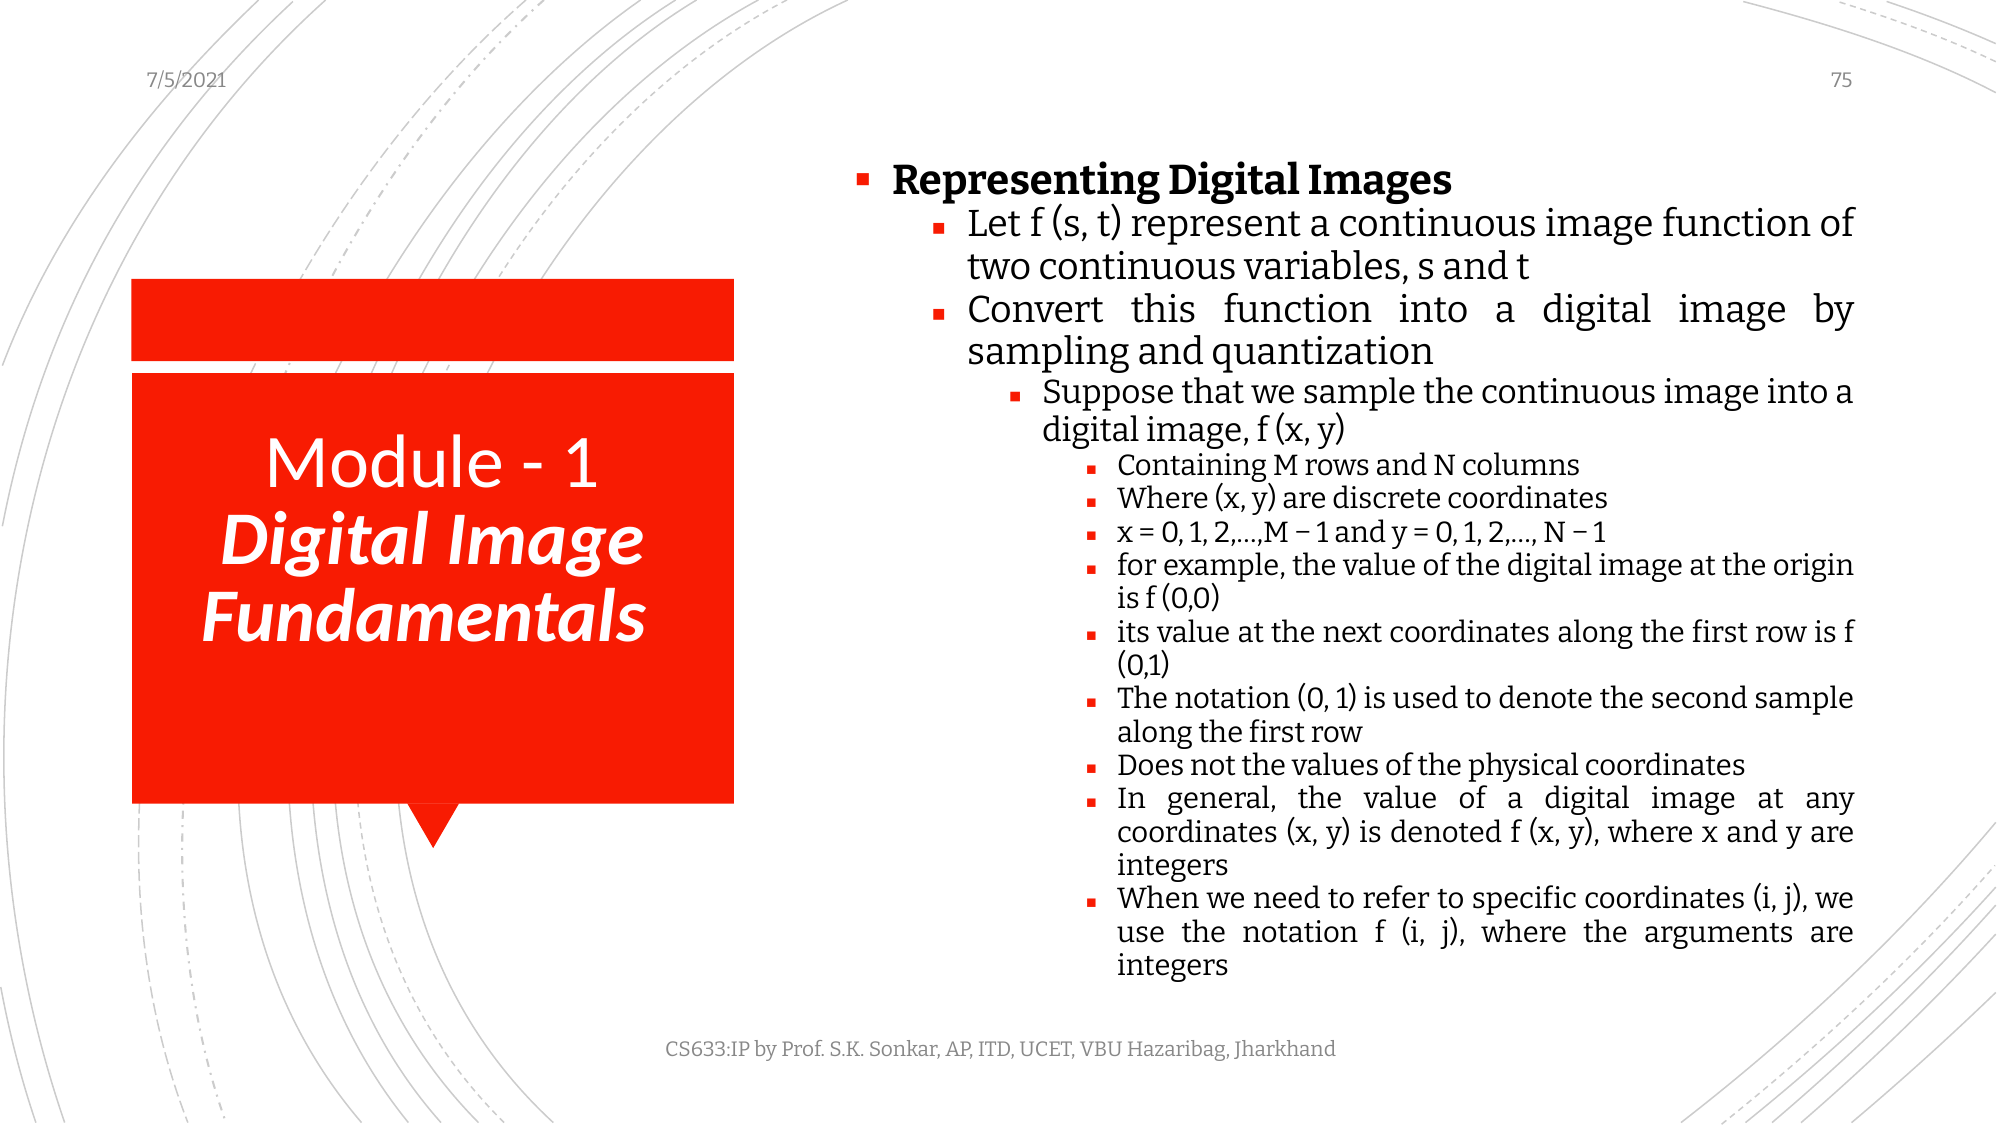

7/5/2021
75
Representing Digital Images
Let f (s, t) represent a continuous image function of two continuous variables, s and t
Convert this function into a digital image by sampling and quantization
Suppose that we sample the continuous image into a digital image, f (x, y)
Containing M rows and N columns
Where (x, y) are discrete coordinates
x = 0, 1, 2,…,M − 1 and y = 0, 1, 2,…, N − 1
for example, the value of the digital image at the origin is f (0,0)
its value at the next coordinates along the first row is f (0,1)
The notation (0, 1) is used to denote the second sample along the first row
Does not the values of the physical coordinates
In general, the value of a digital image at any coordinates (x, y) is denoted f (x, y), where x and y are integers
When we need to refer to specific coordinates (i, j), we use the notation f (i, j), where the arguments are integers
# Module - 1 Digital Image Fundamentals
CS633:IP by Prof. S.K. Sonkar, AP, ITD, UCET, VBU Hazaribag, Jharkhand